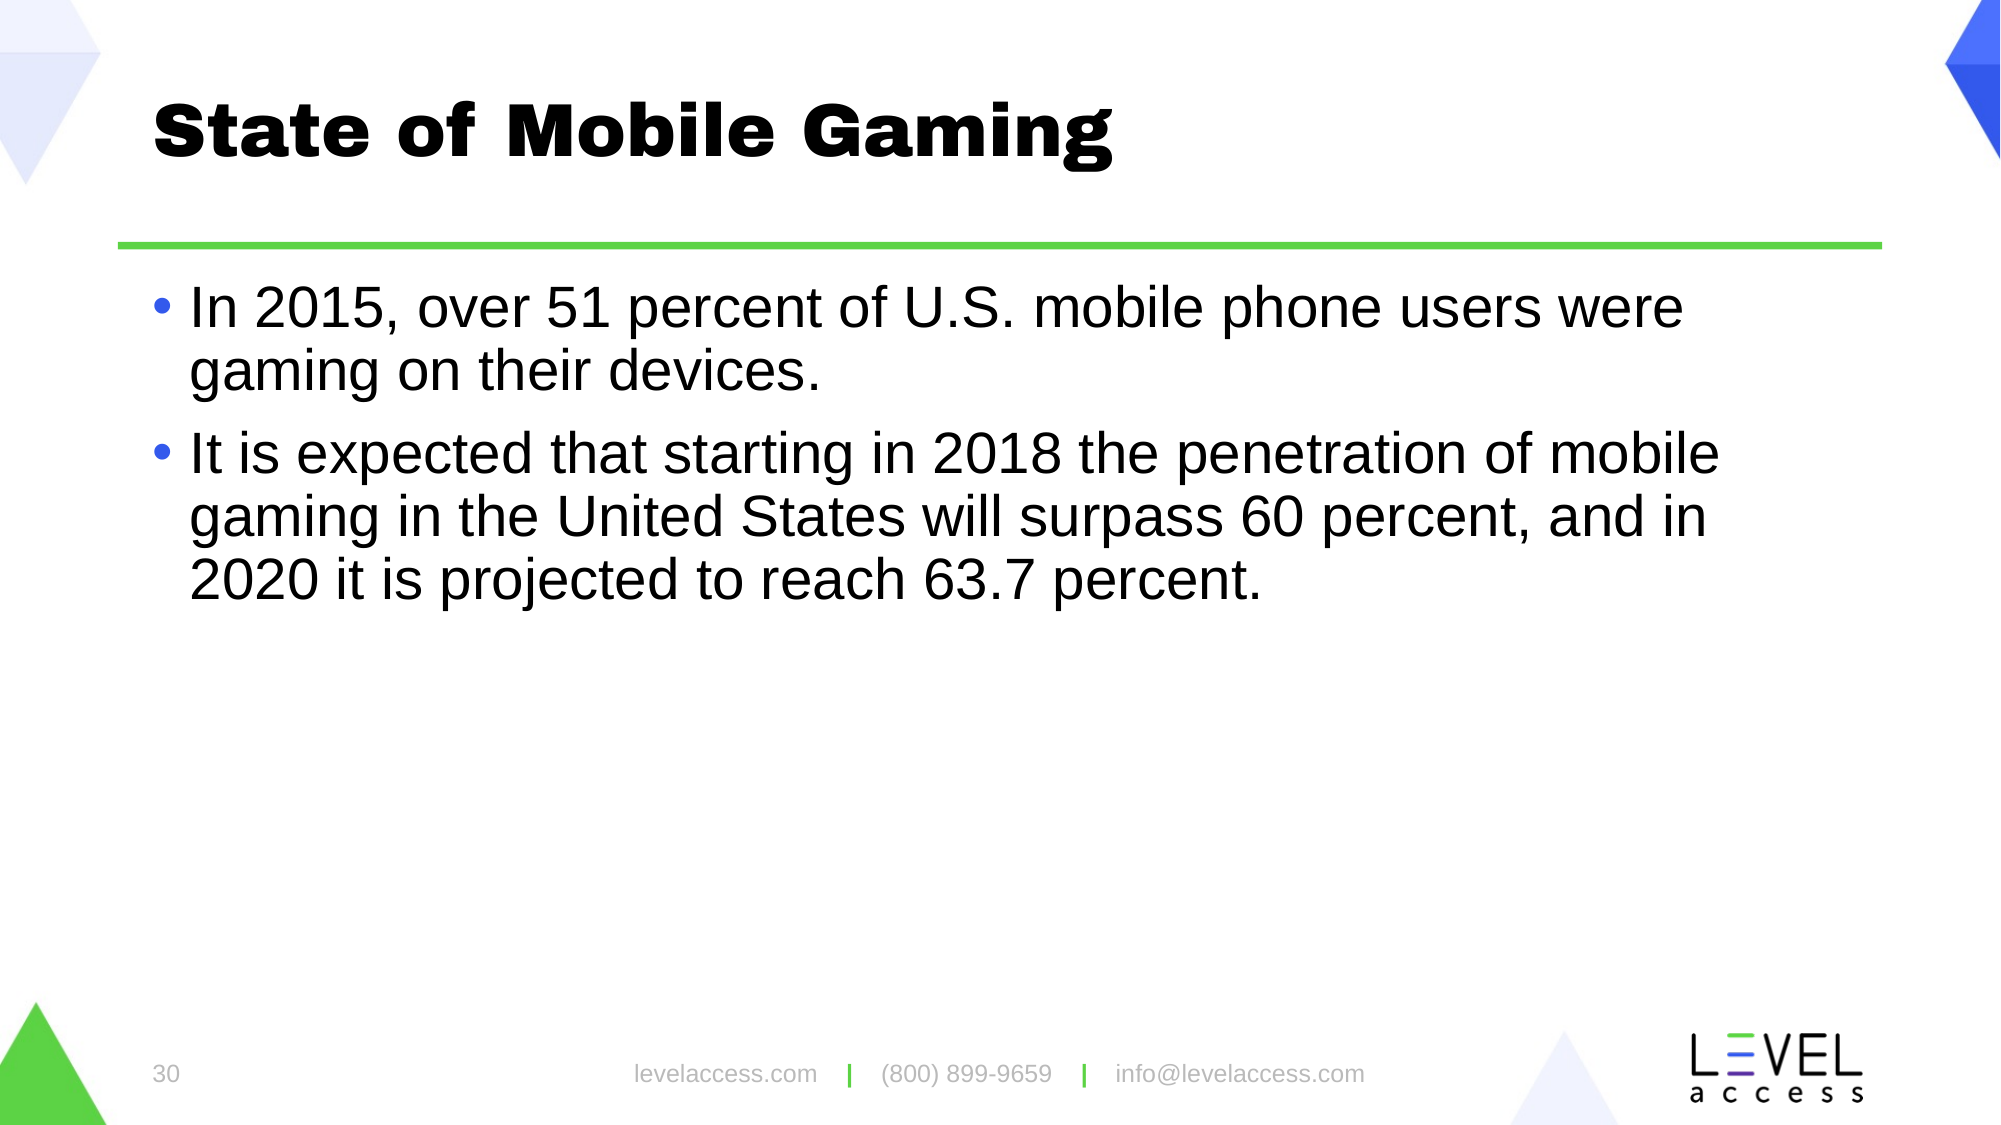

# State of Mobile Gaming

In 2015, over 51 percent of U.S. mobile phone users were gaming on their devices.
It is expected that starting in 2018 the penetration of mobile gaming in the United States will surpass 60 percent, and in 2020 it is projected to reach 63.7 percent.

levelaccess.com    |    (800) 899-9659    |    info@levelaccess.com
30